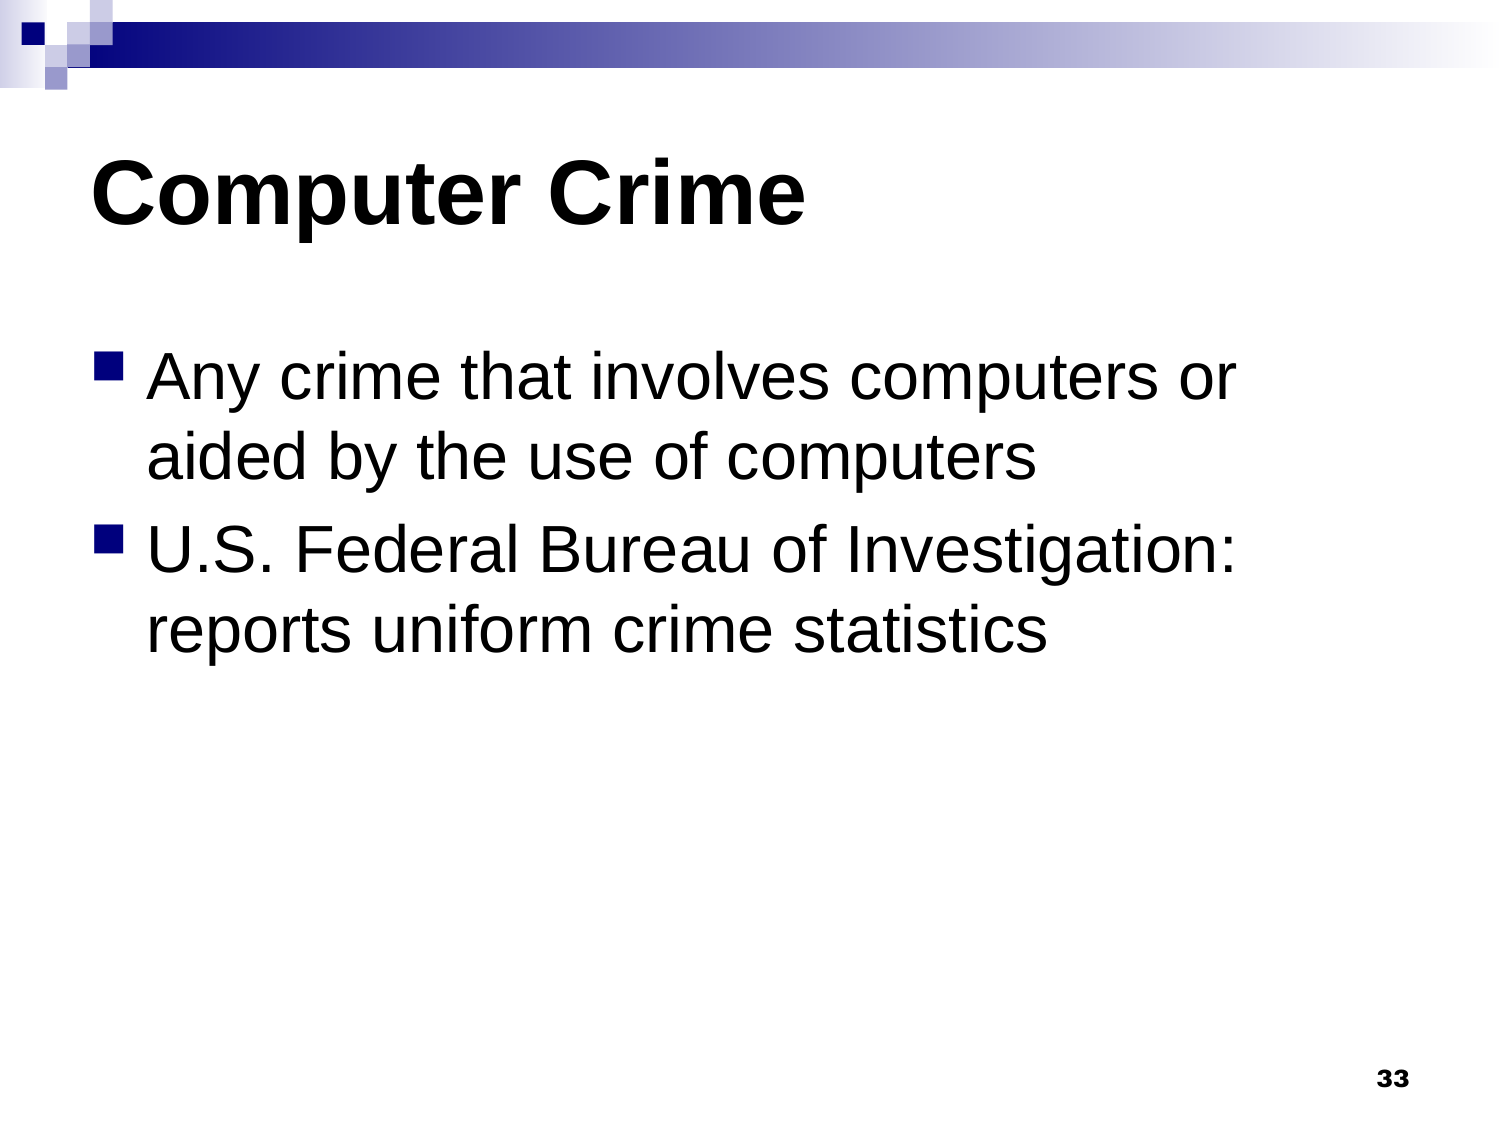

# Computer Crime
Any crime that involves computers or aided by the use of computers
U.S. Federal Bureau of Investigation: reports uniform crime statistics
33